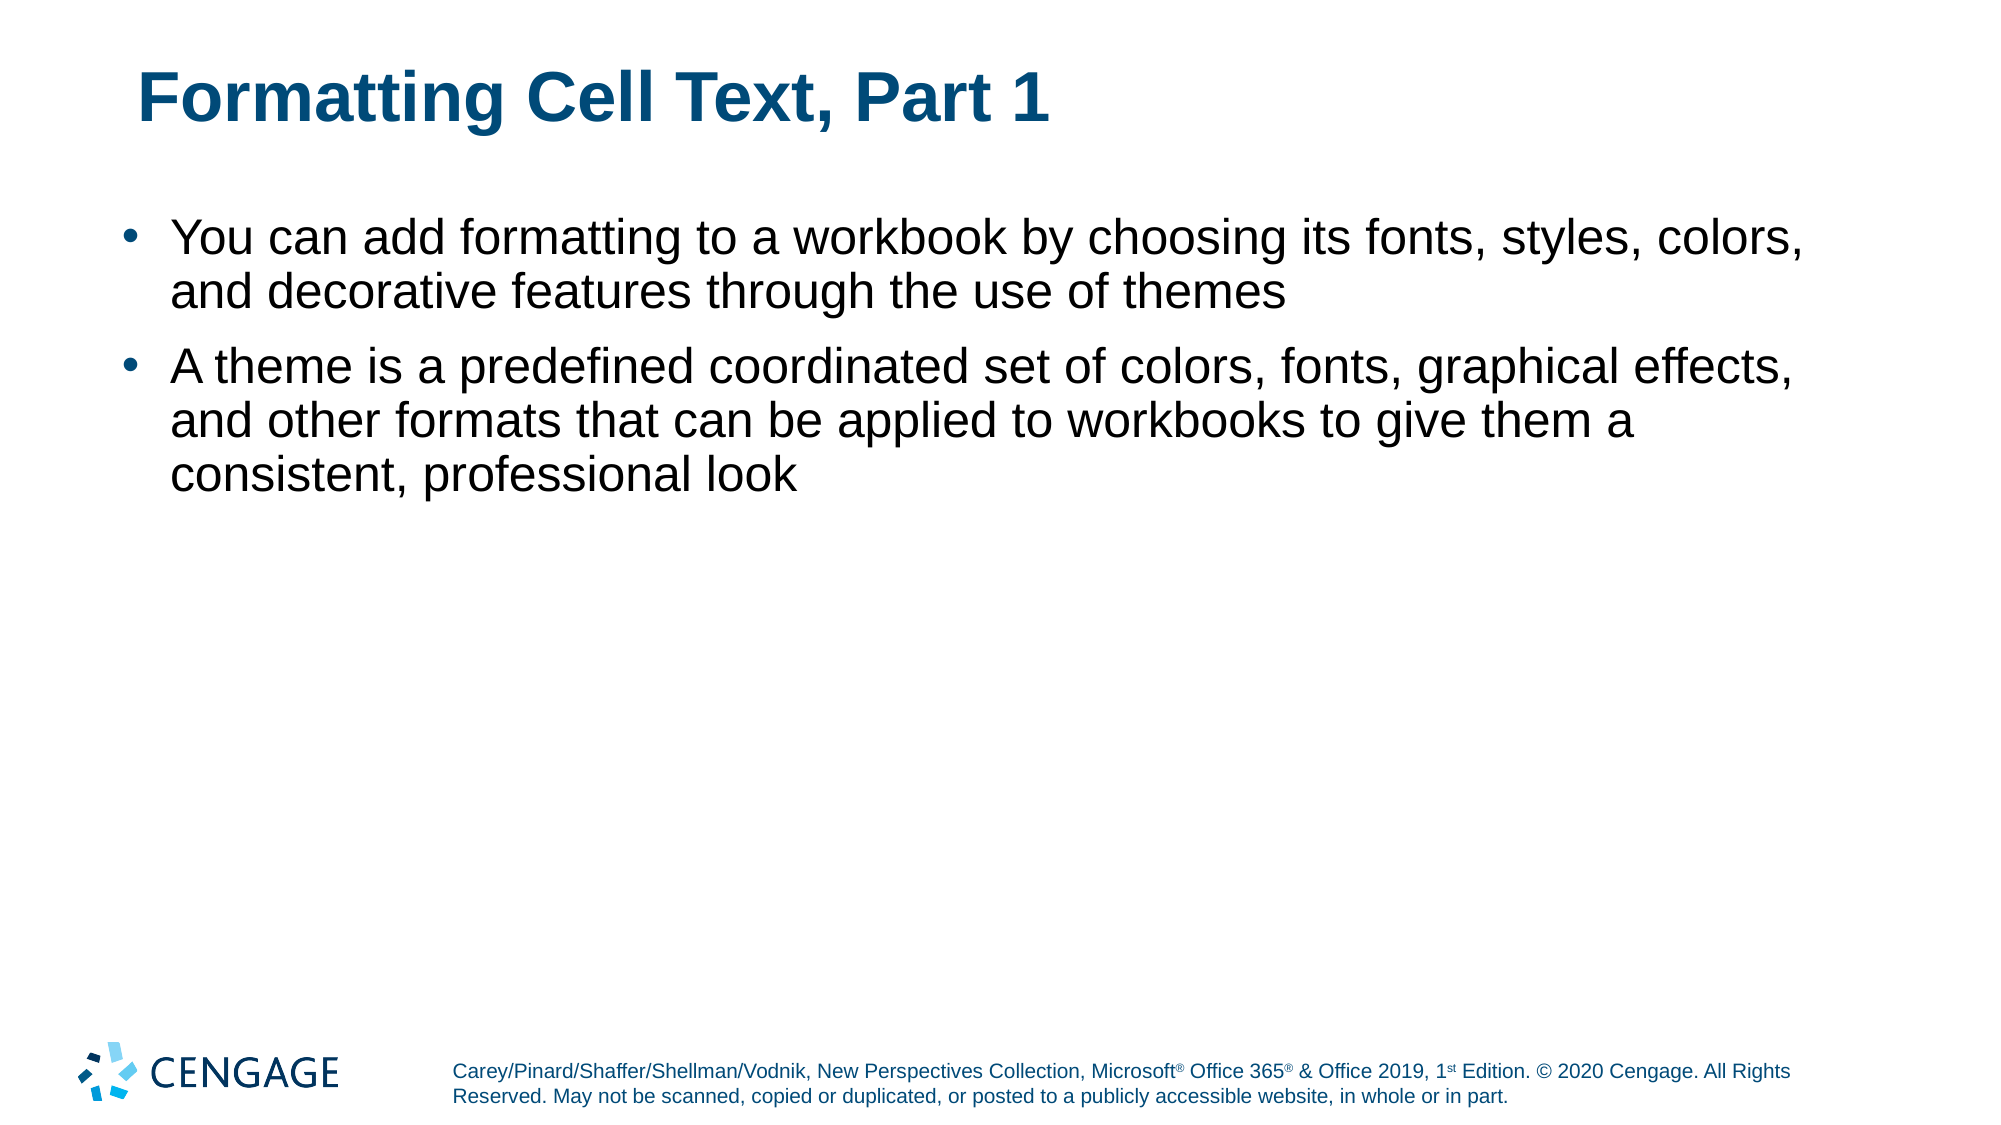

# Formatting Cell Text, Part 1
You can add formatting to a workbook by choosing its fonts, styles, colors, and decorative features through the use of themes
A theme is a predefined coordinated set of colors, fonts, graphical effects, and other formats that can be applied to workbooks to give them a consistent, professional look